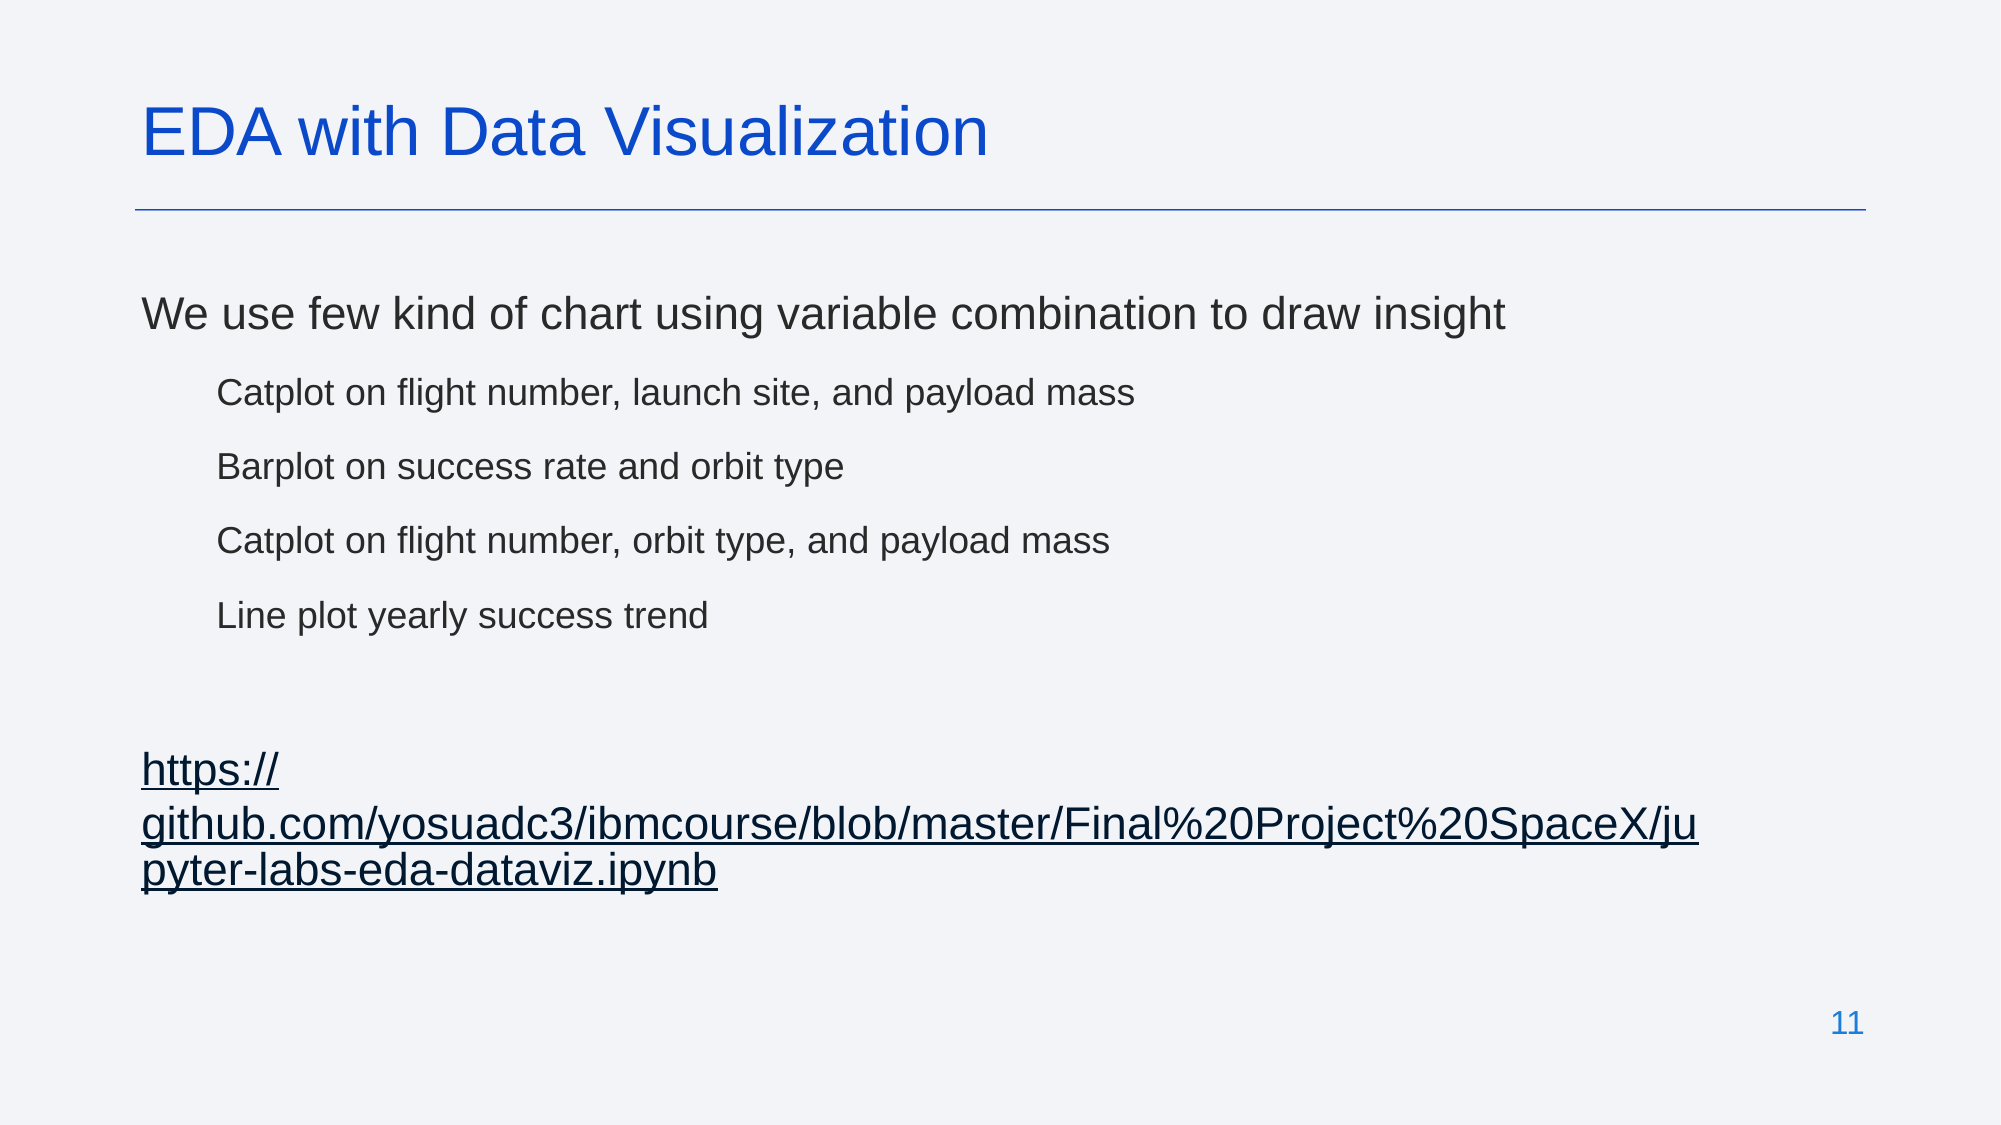

EDA with Data Visualization
We use few kind of chart using variable combination to draw insight
Catplot on flight number, launch site, and payload mass
Barplot on success rate and orbit type
Catplot on flight number, orbit type, and payload mass
Line plot yearly success trend

https://github.com/yosuadc3/ibmcourse/blob/master/Final%20Project%20SpaceX/jupyter-labs-eda-dataviz.ipynb
11